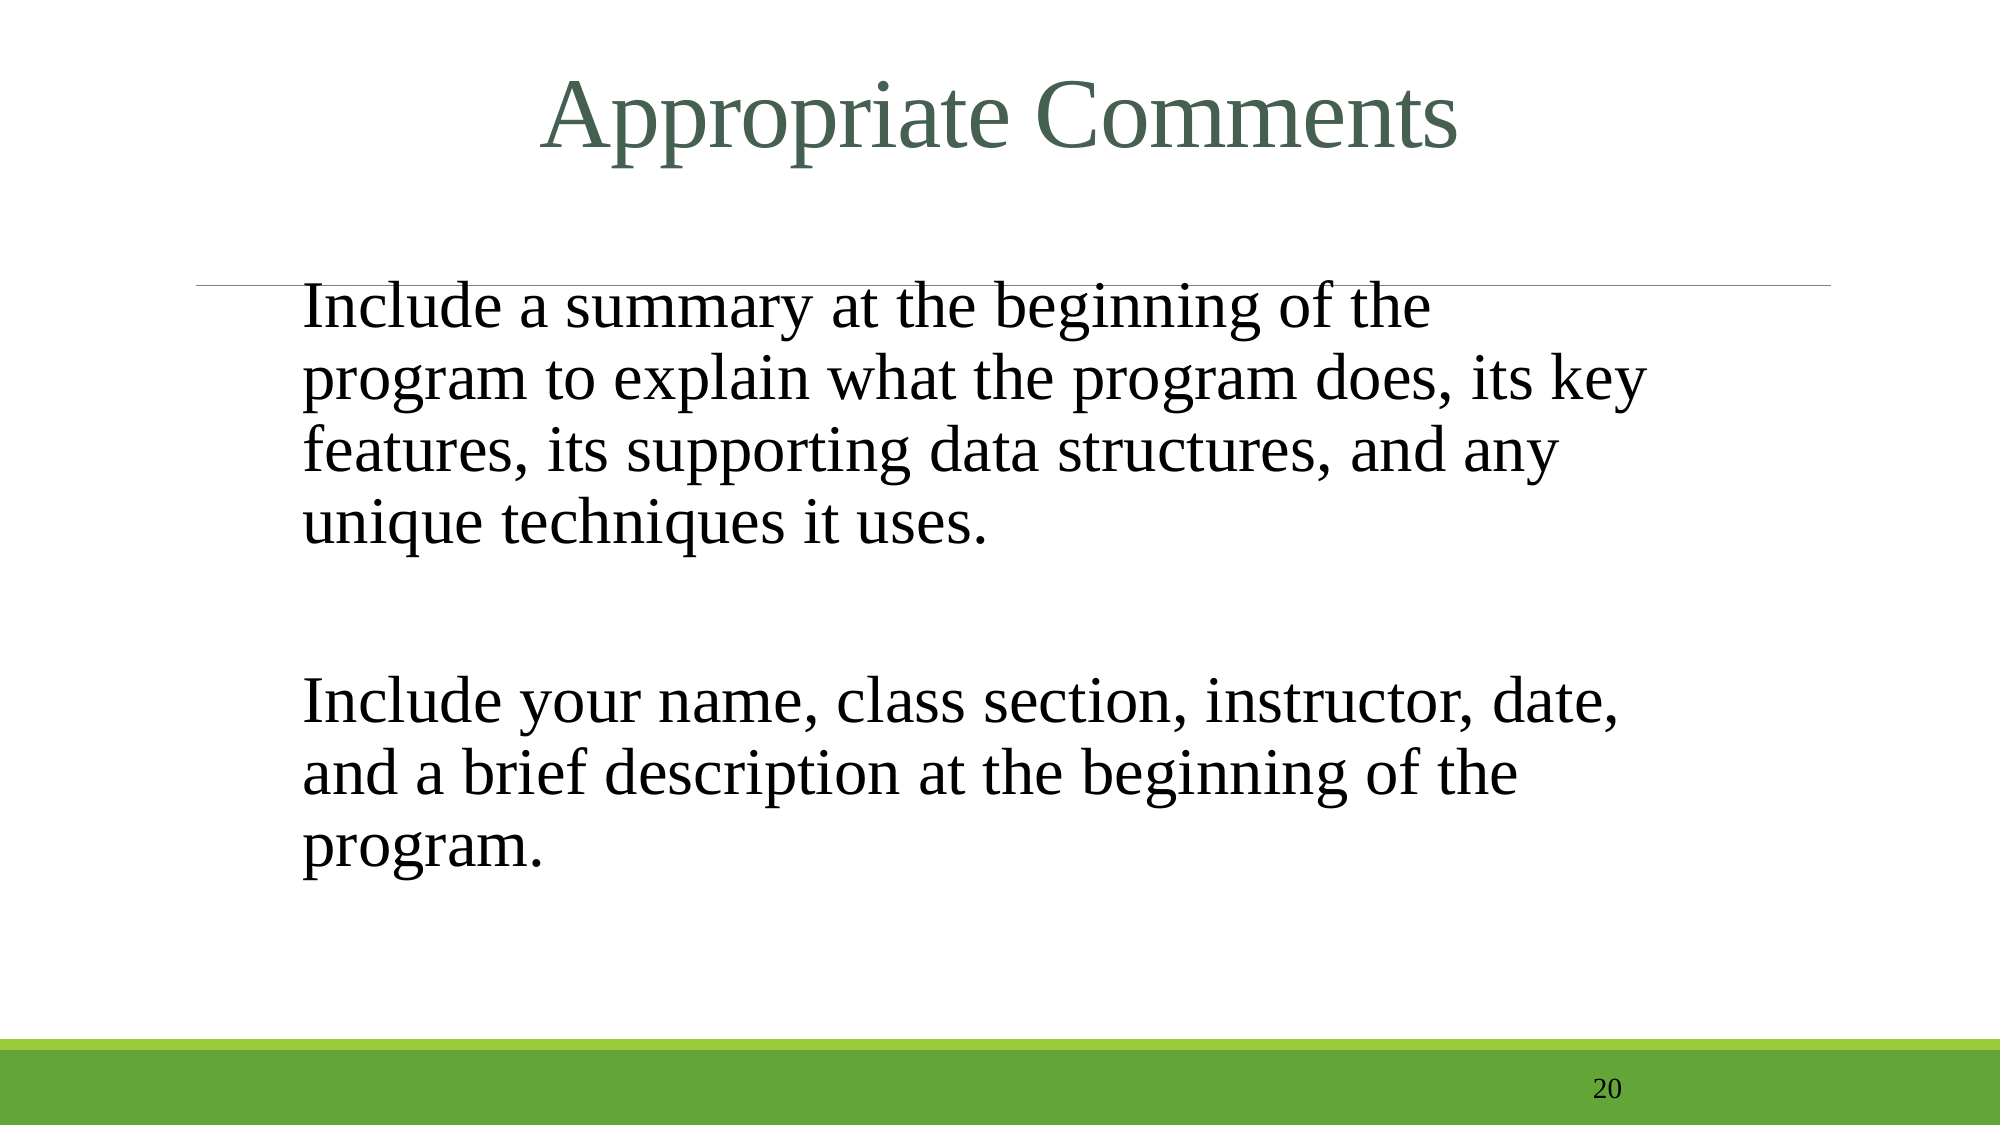

# Appropriate Comments
Include a summary at the beginning of the program to explain what the program does, its key features, its supporting data structures, and any unique techniques it uses.

Include your name, class section, instructor, date, and a brief description at the beginning of the program.
20